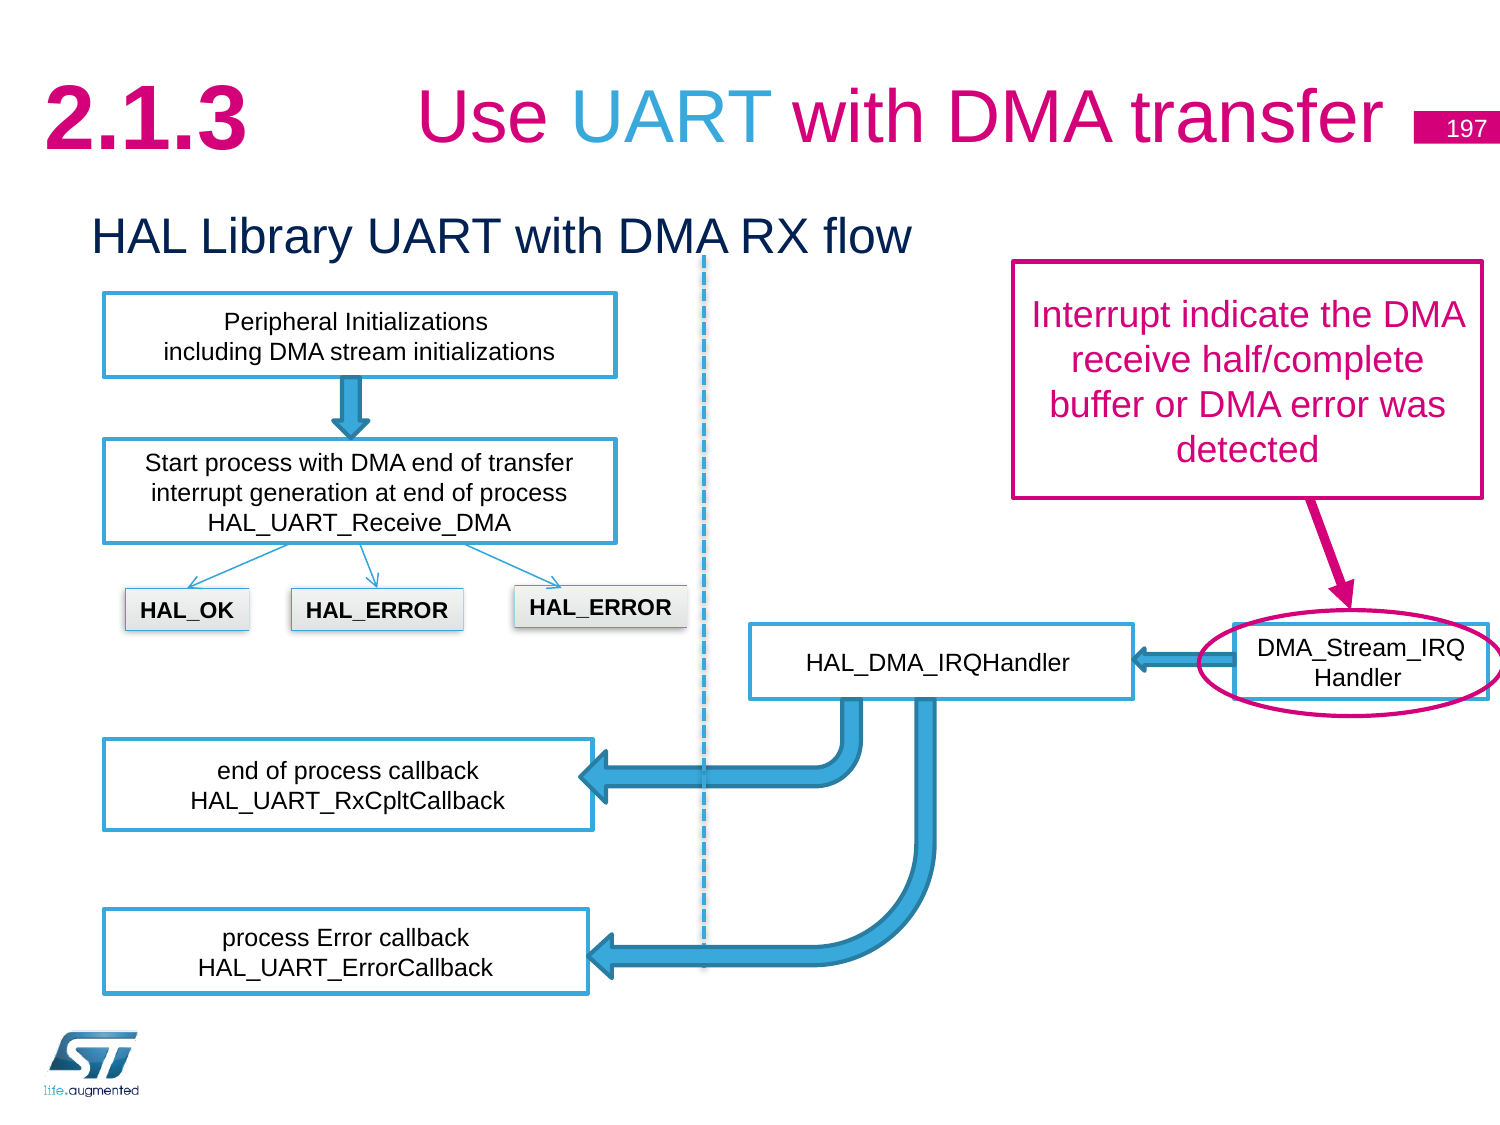

# Use UART with DMA transfer
2.1.3
197
HAL Library UART with DMA RX flow

Interrupt indicate the DMA receive half/complete buffer or DMA error was detected
Peripheral Initializations
including DMA stream initializations

Start process with DMA end of transfer interrupt generation at end of process
HAL_UART_Receive_DMA
HAL_ERROR
HAL_OK
HAL_ERROR

HAL_DMA_IRQHandler
DMA_Stream_IRQHandler

end of process callback
HAL_UART_RxCpltCallback
process Error callback
HAL_UART_ErrorCallback